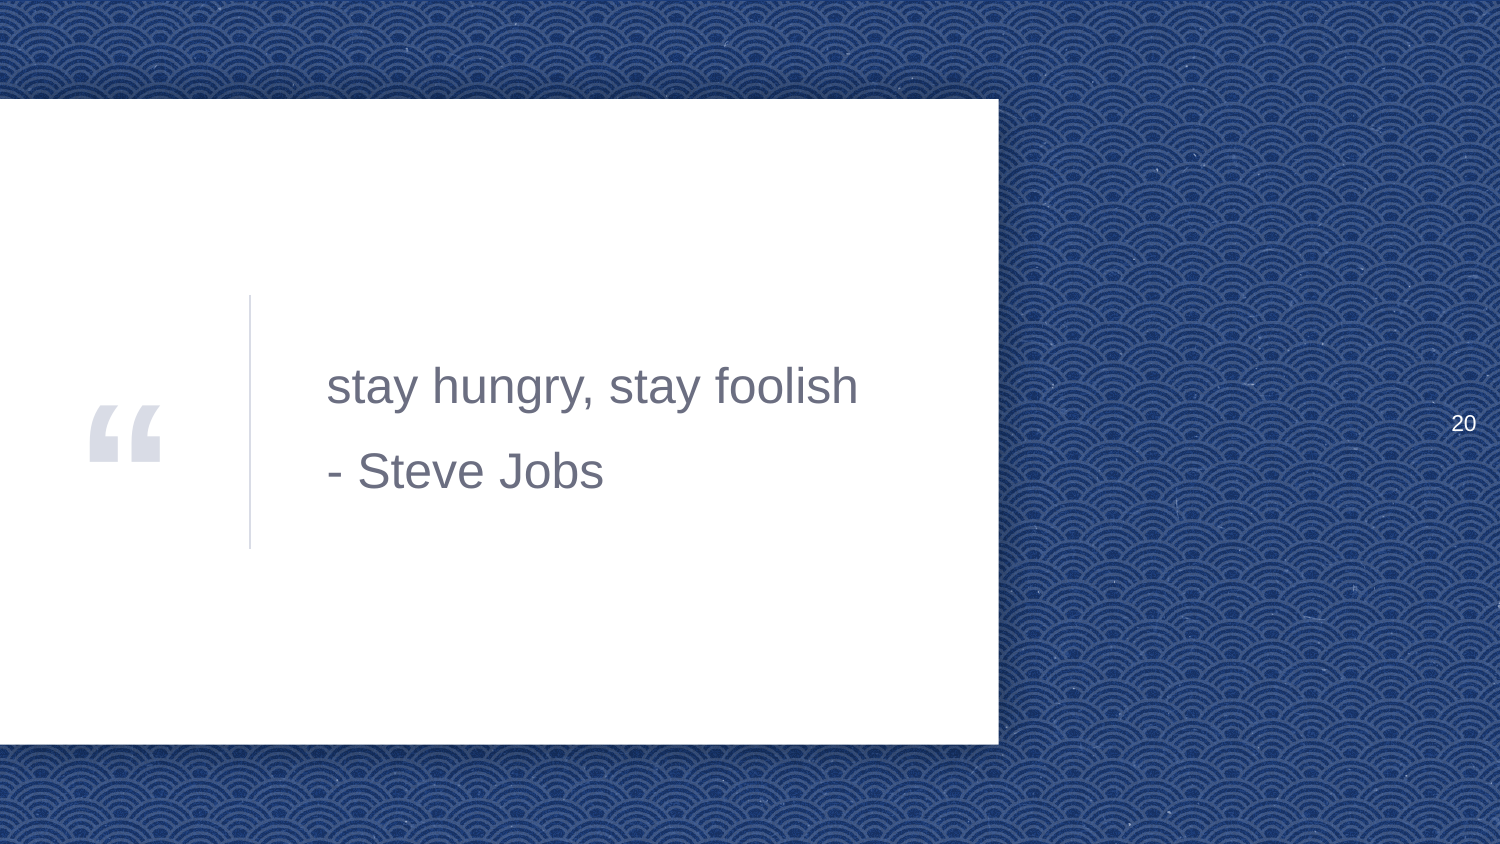

20
stay hungry, stay foolish
- Steve Jobs